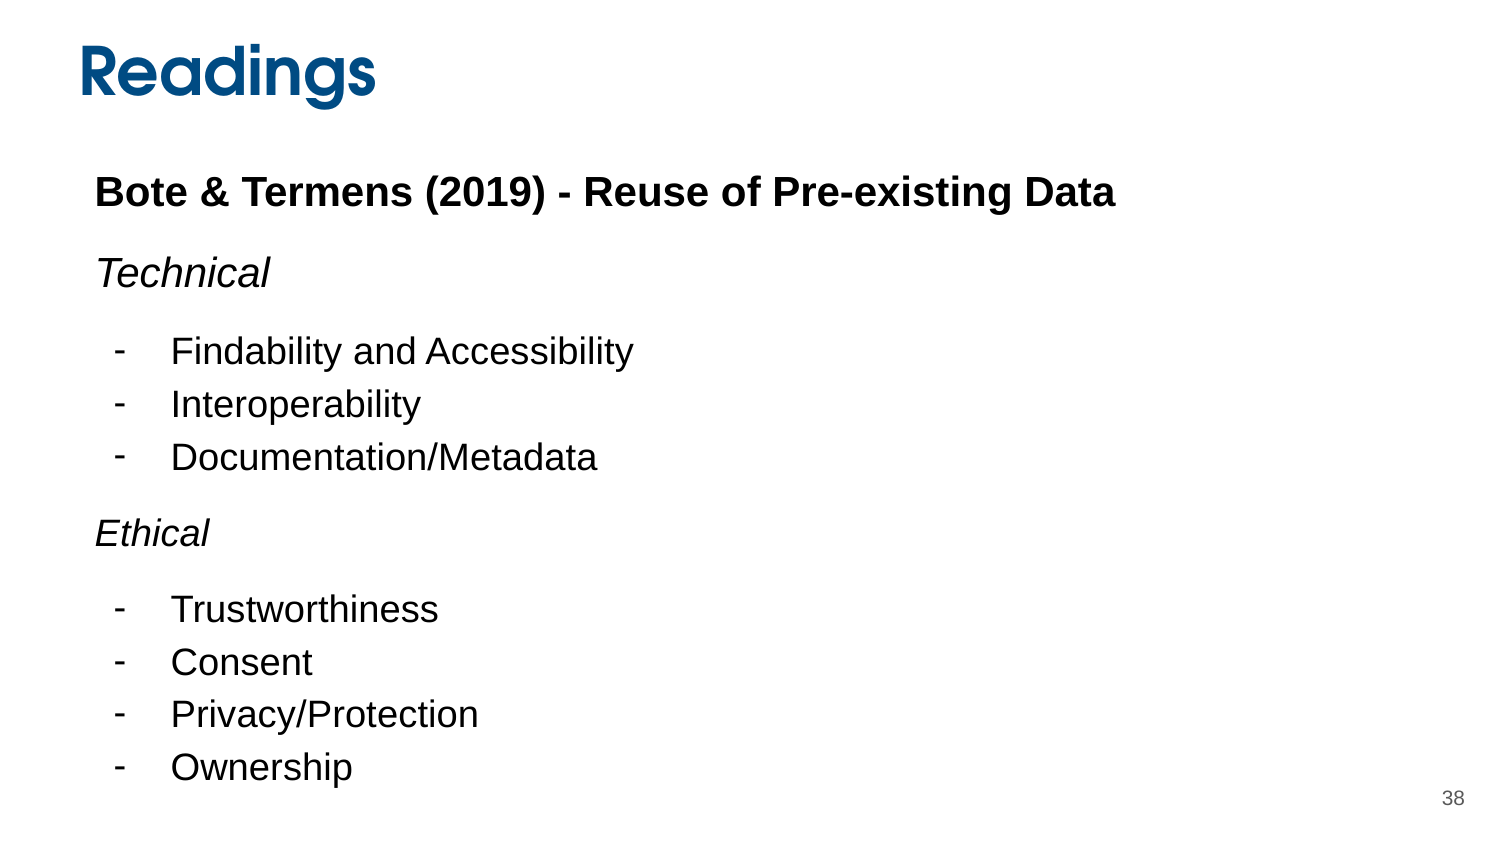

Readings
Bote & Termens (2019) - Reuse of Pre-existing Data
Technical
Findability and Accessibility
Interoperability
Documentation/Metadata
Ethical
Trustworthiness
Consent
Privacy/Protection
Ownership

38